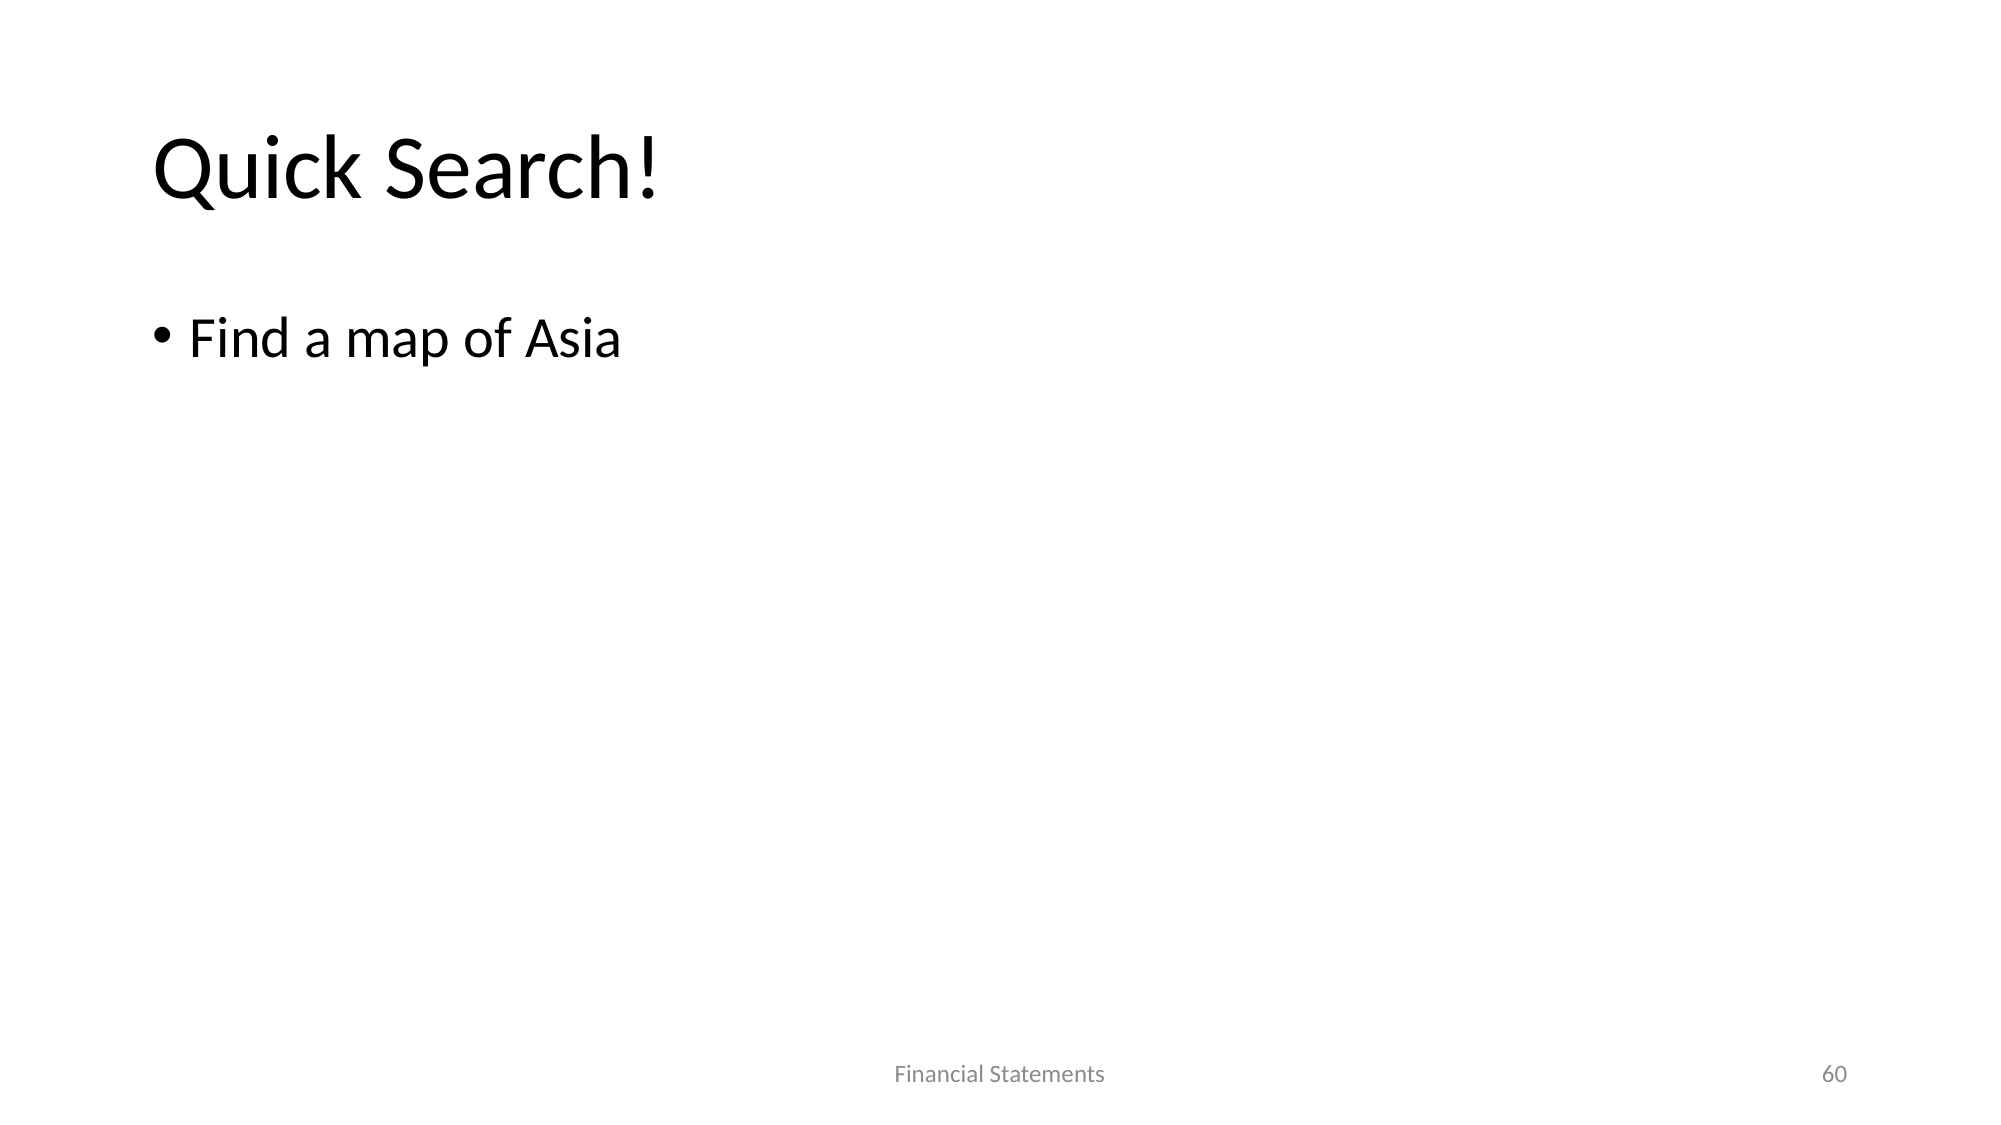

# Quick Search!
Find a map of Asia
60
Financial Statements